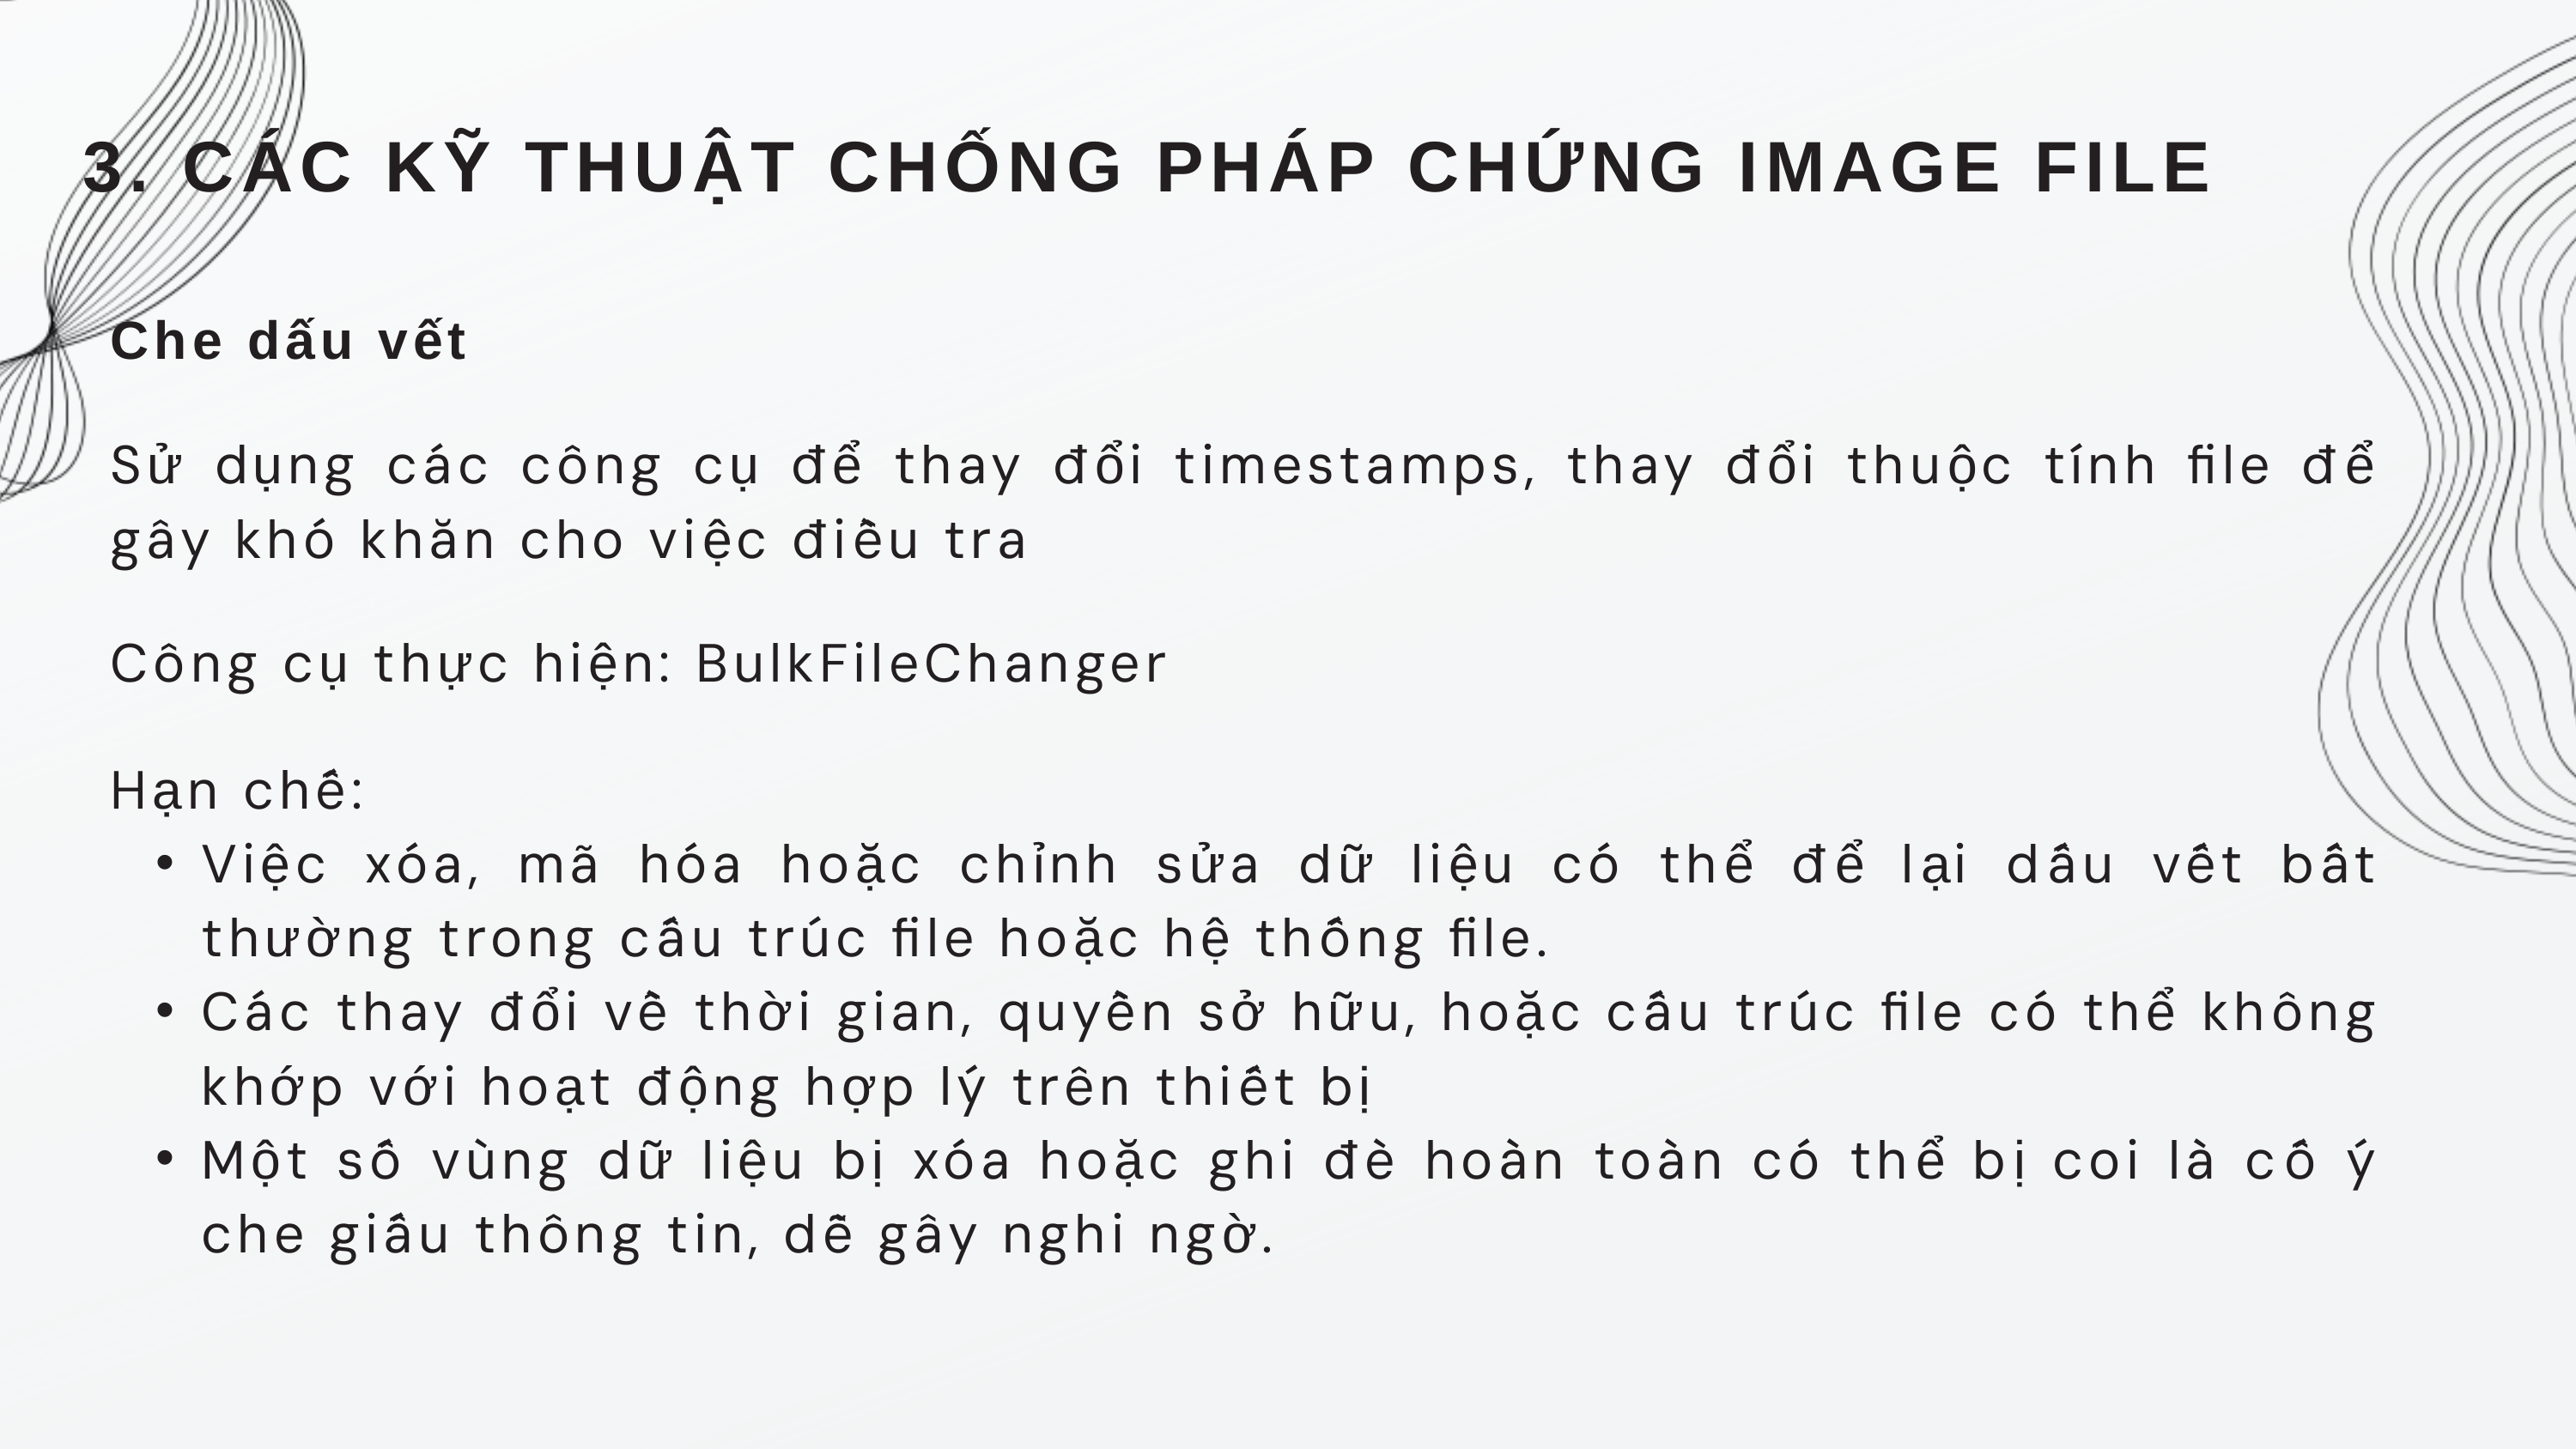

3. CÁC KỸ THUẬT CHỐNG PHÁP CHỨNG IMAGE FILE
Che dấu vết
Sử dụng các công cụ để thay đổi timestamps, thay đổi thuộc tính file để gây khó khăn cho việc điều tra
Công cụ thực hiện: BulkFileChanger

Hạn chế:
Việc xóa, mã hóa hoặc chỉnh sửa dữ liệu có thể để lại dấu vết bất thường trong cấu trúc file hoặc hệ thống file.
Các thay đổi về thời gian, quyền sở hữu, hoặc cấu trúc file có thể không khớp với hoạt động hợp lý trên thiết bị
Một số vùng dữ liệu bị xóa hoặc ghi đè hoàn toàn có thể bị coi là cố ý che giấu thông tin, dễ gây nghi ngờ.